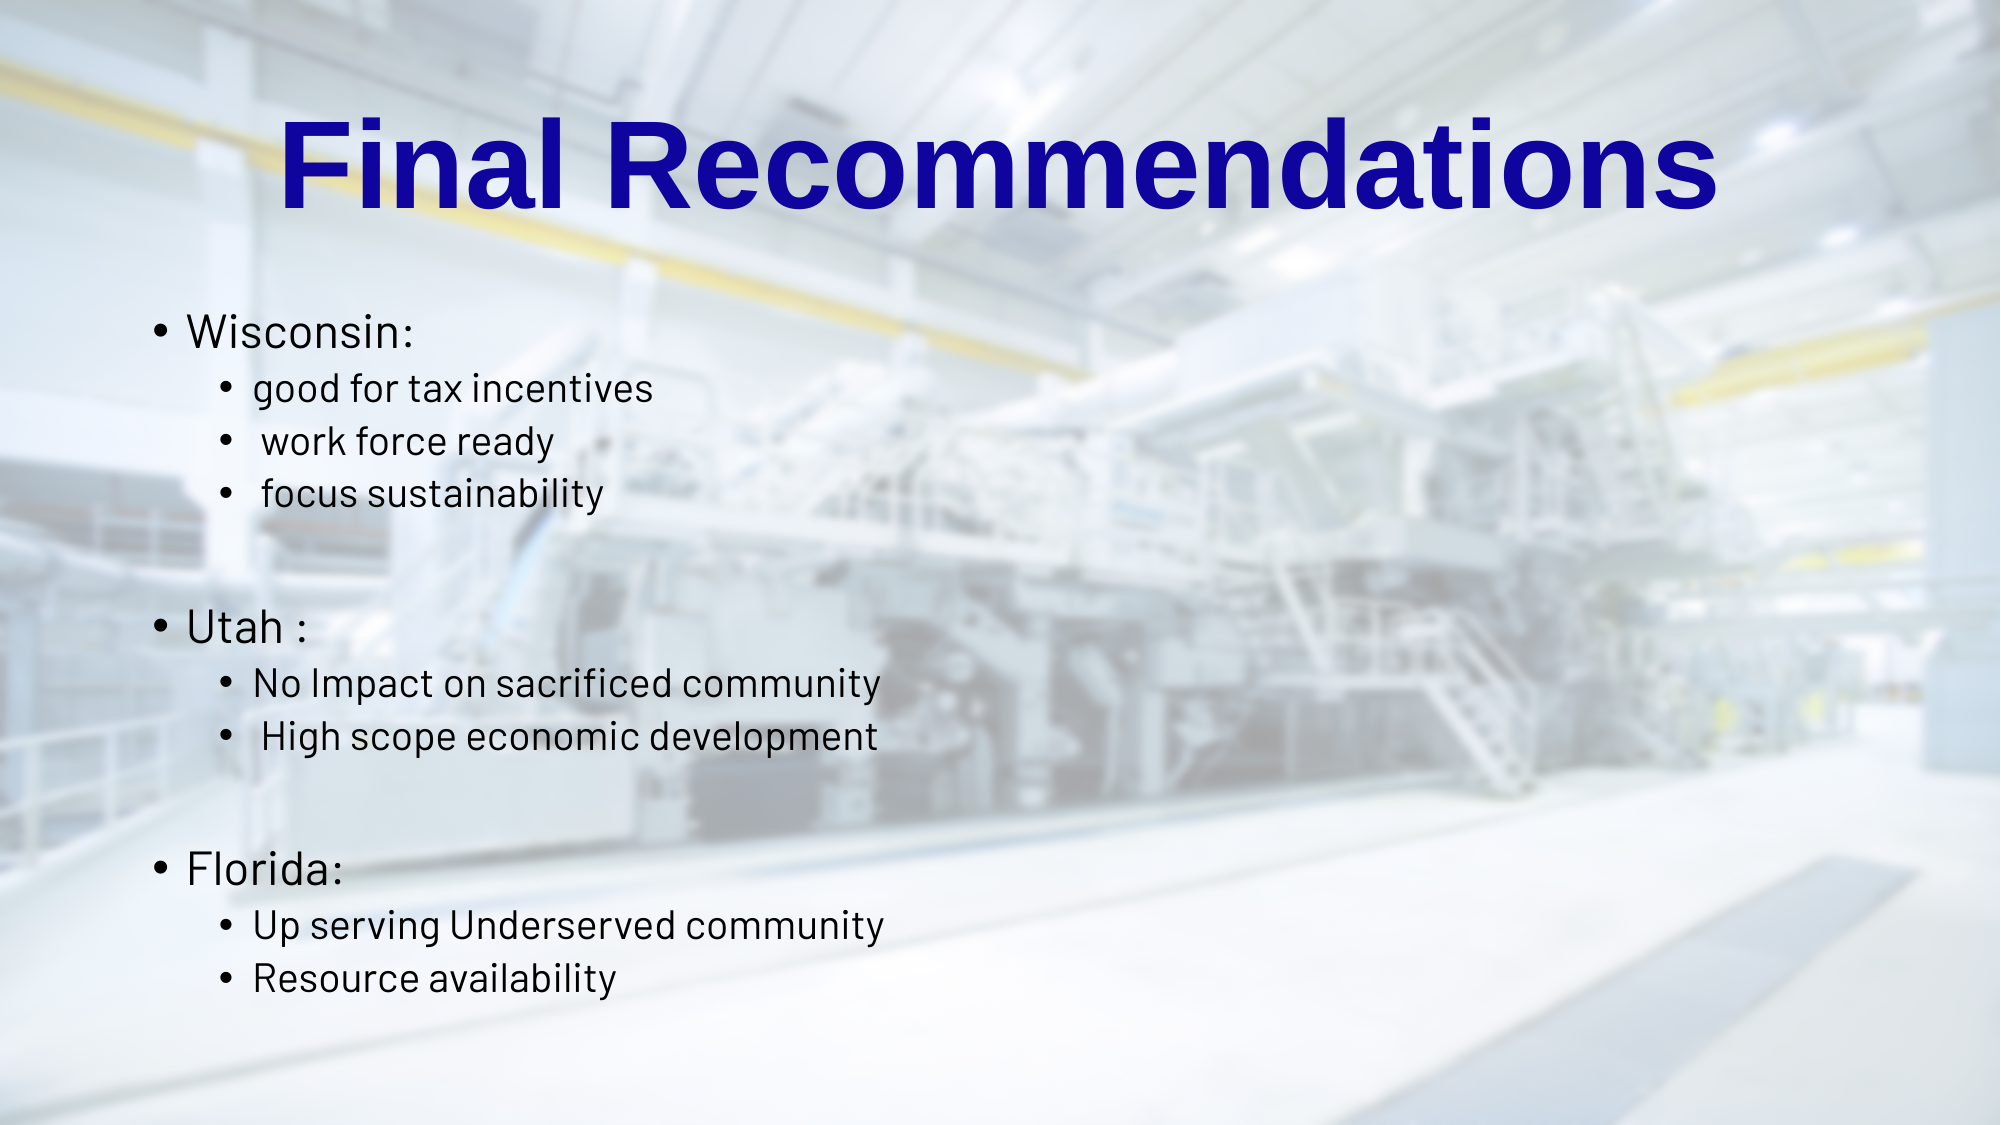

# Final Recommendations
Wisconsin:
good for tax incentives
 work force ready
 focus sustainability

Utah :
No Impact on sacrificed community
 High scope economic development

Florida:
Up serving Underserved community
Resource availability